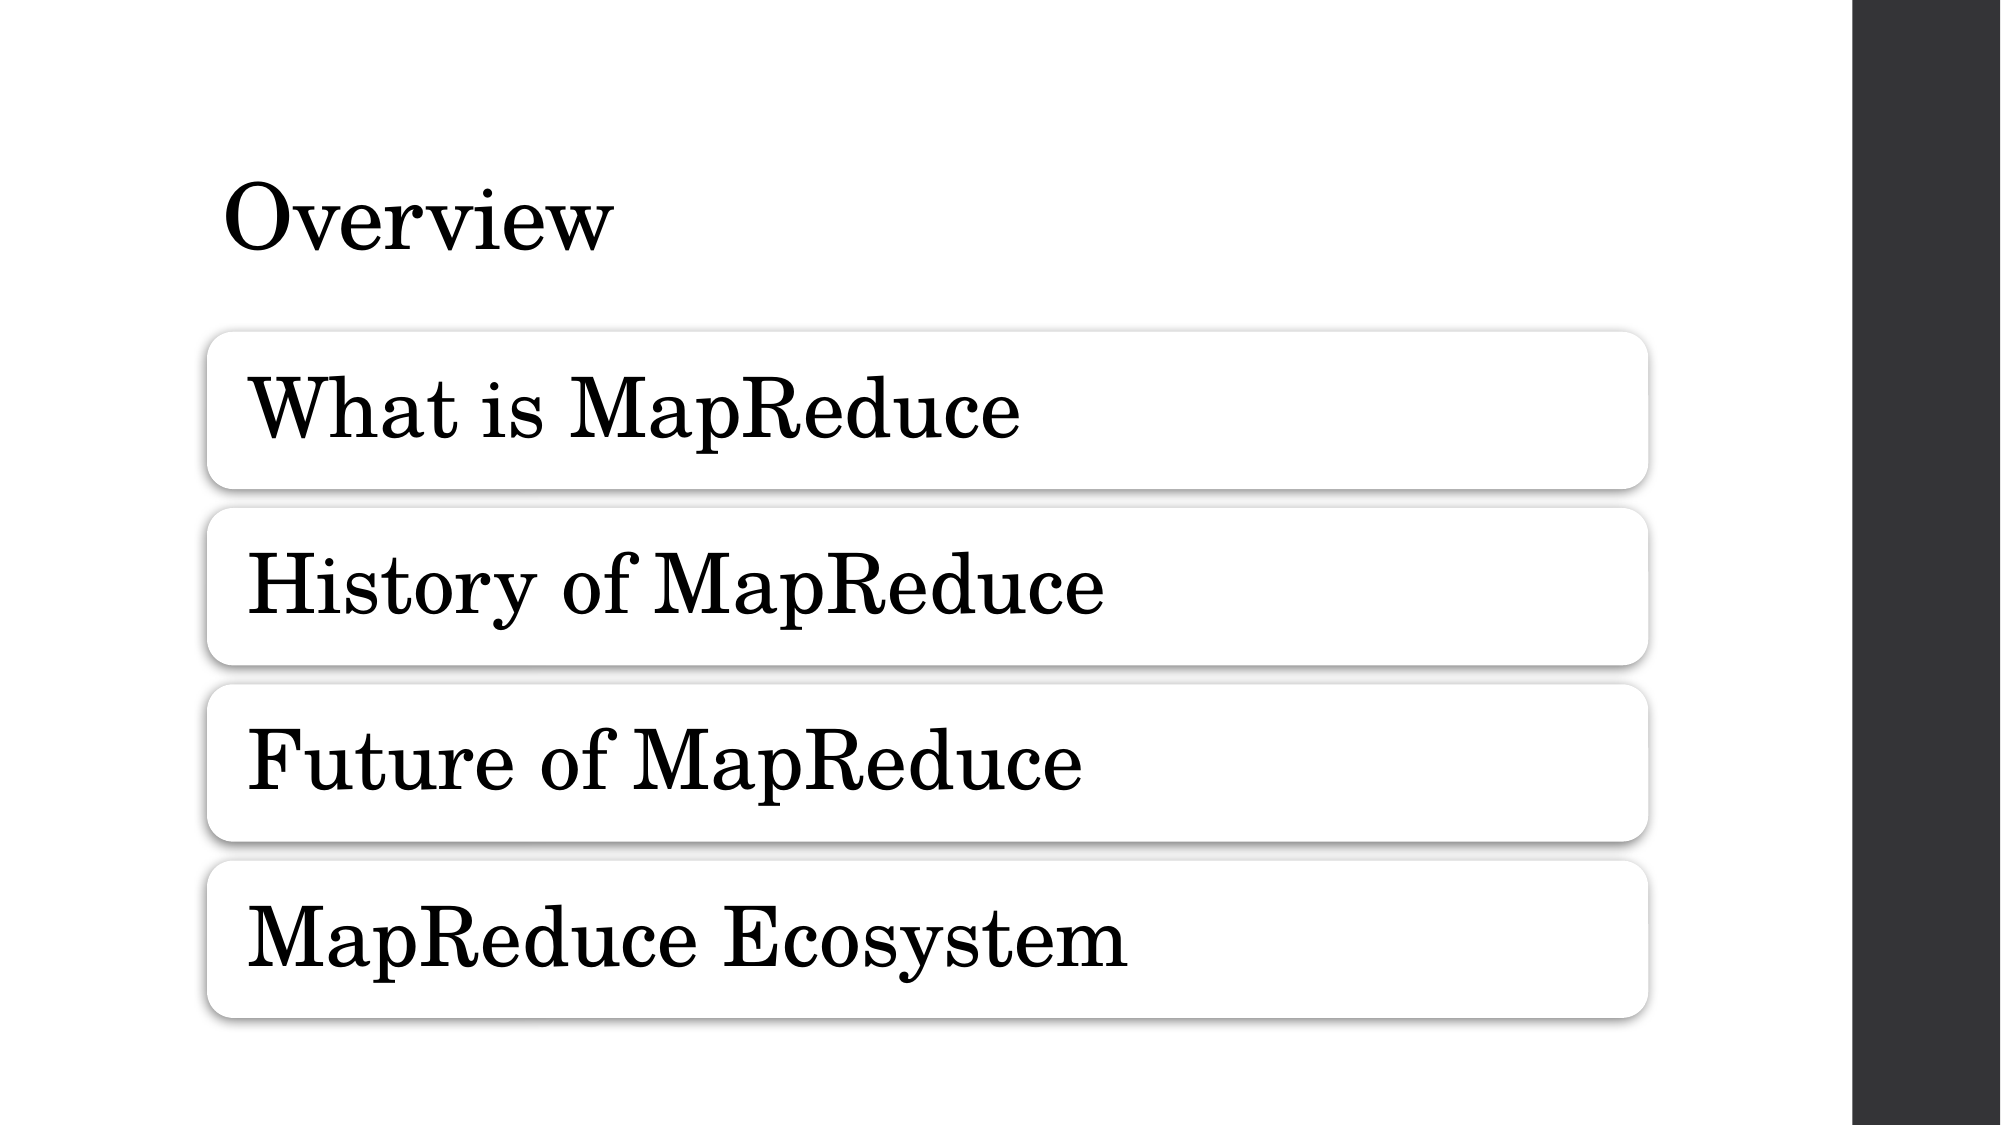

# Overview
What is MapReduce
History of MapReduce
Future of MapReduce
MapReduce Ecosystem